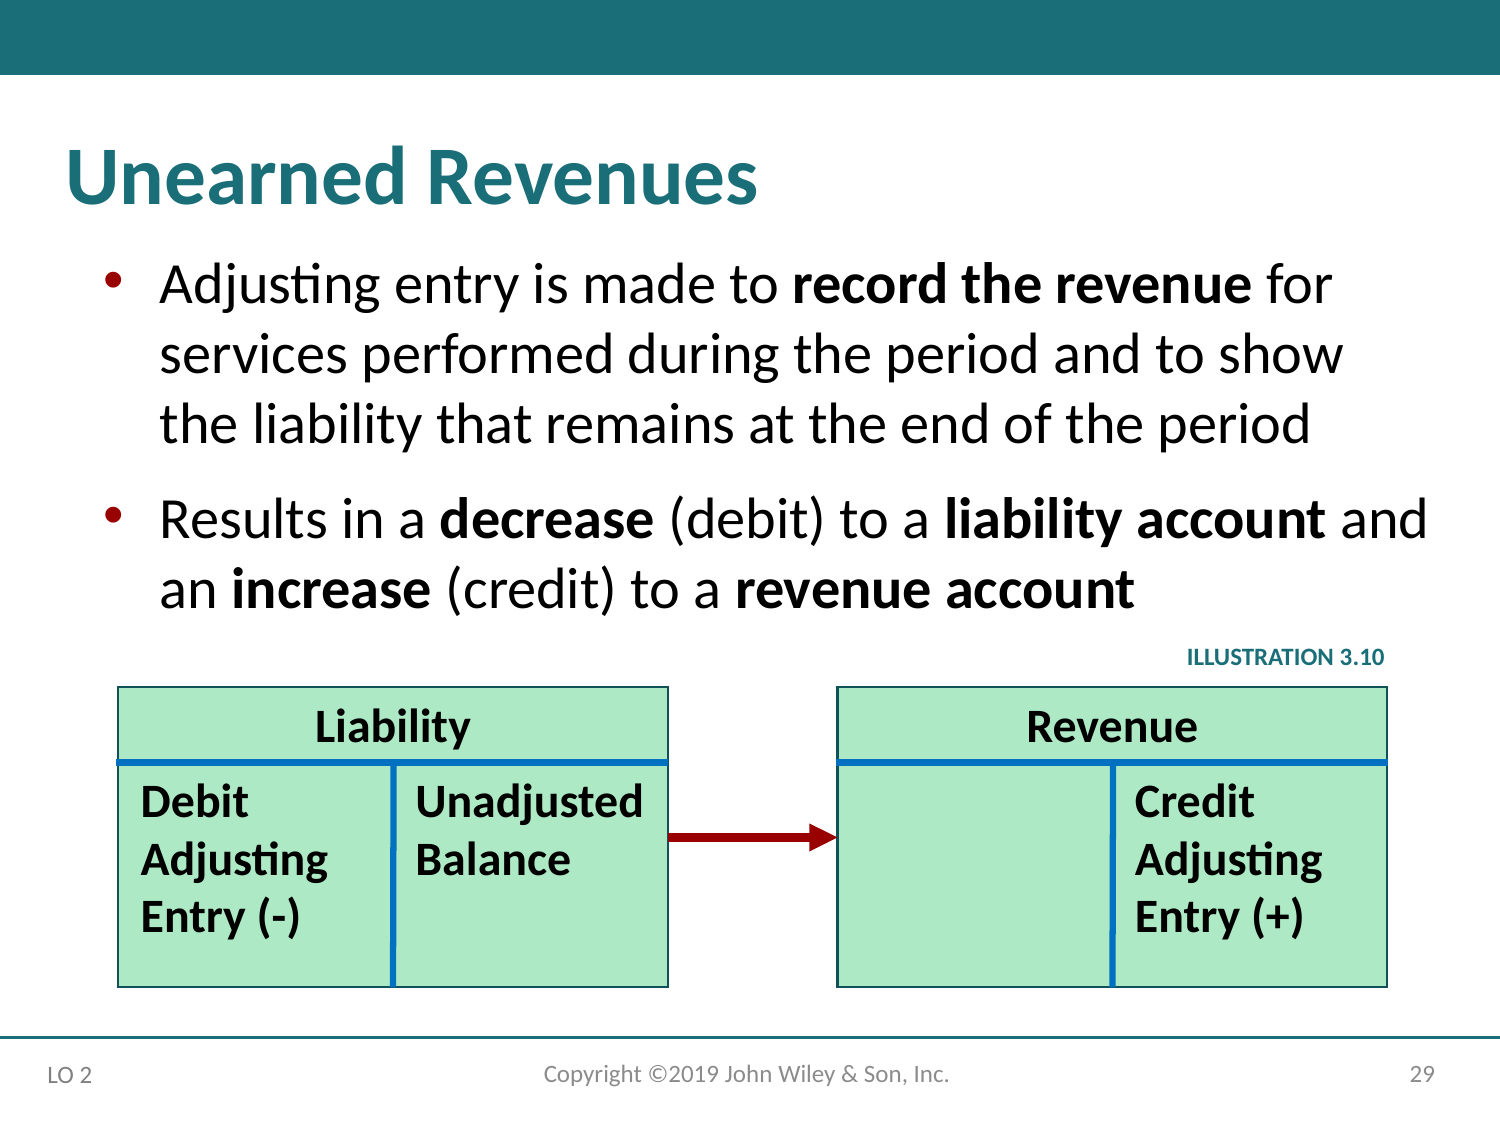

Unearned Revenues
Adjusting entry is made to record the revenue for services performed during the period and to show the liability that remains at the end of the period
Results in a decrease (debit) to a liability account and an increase (credit) to a revenue account
ILLUSTRATION 3.10
Liability
Revenue
Debit
Adjusting Entry (-)
Unadjusted
Balance

Credit
Adjusting Entry (+)
Copyright ©2019 John Wiley & Son, Inc.
29
LO 2